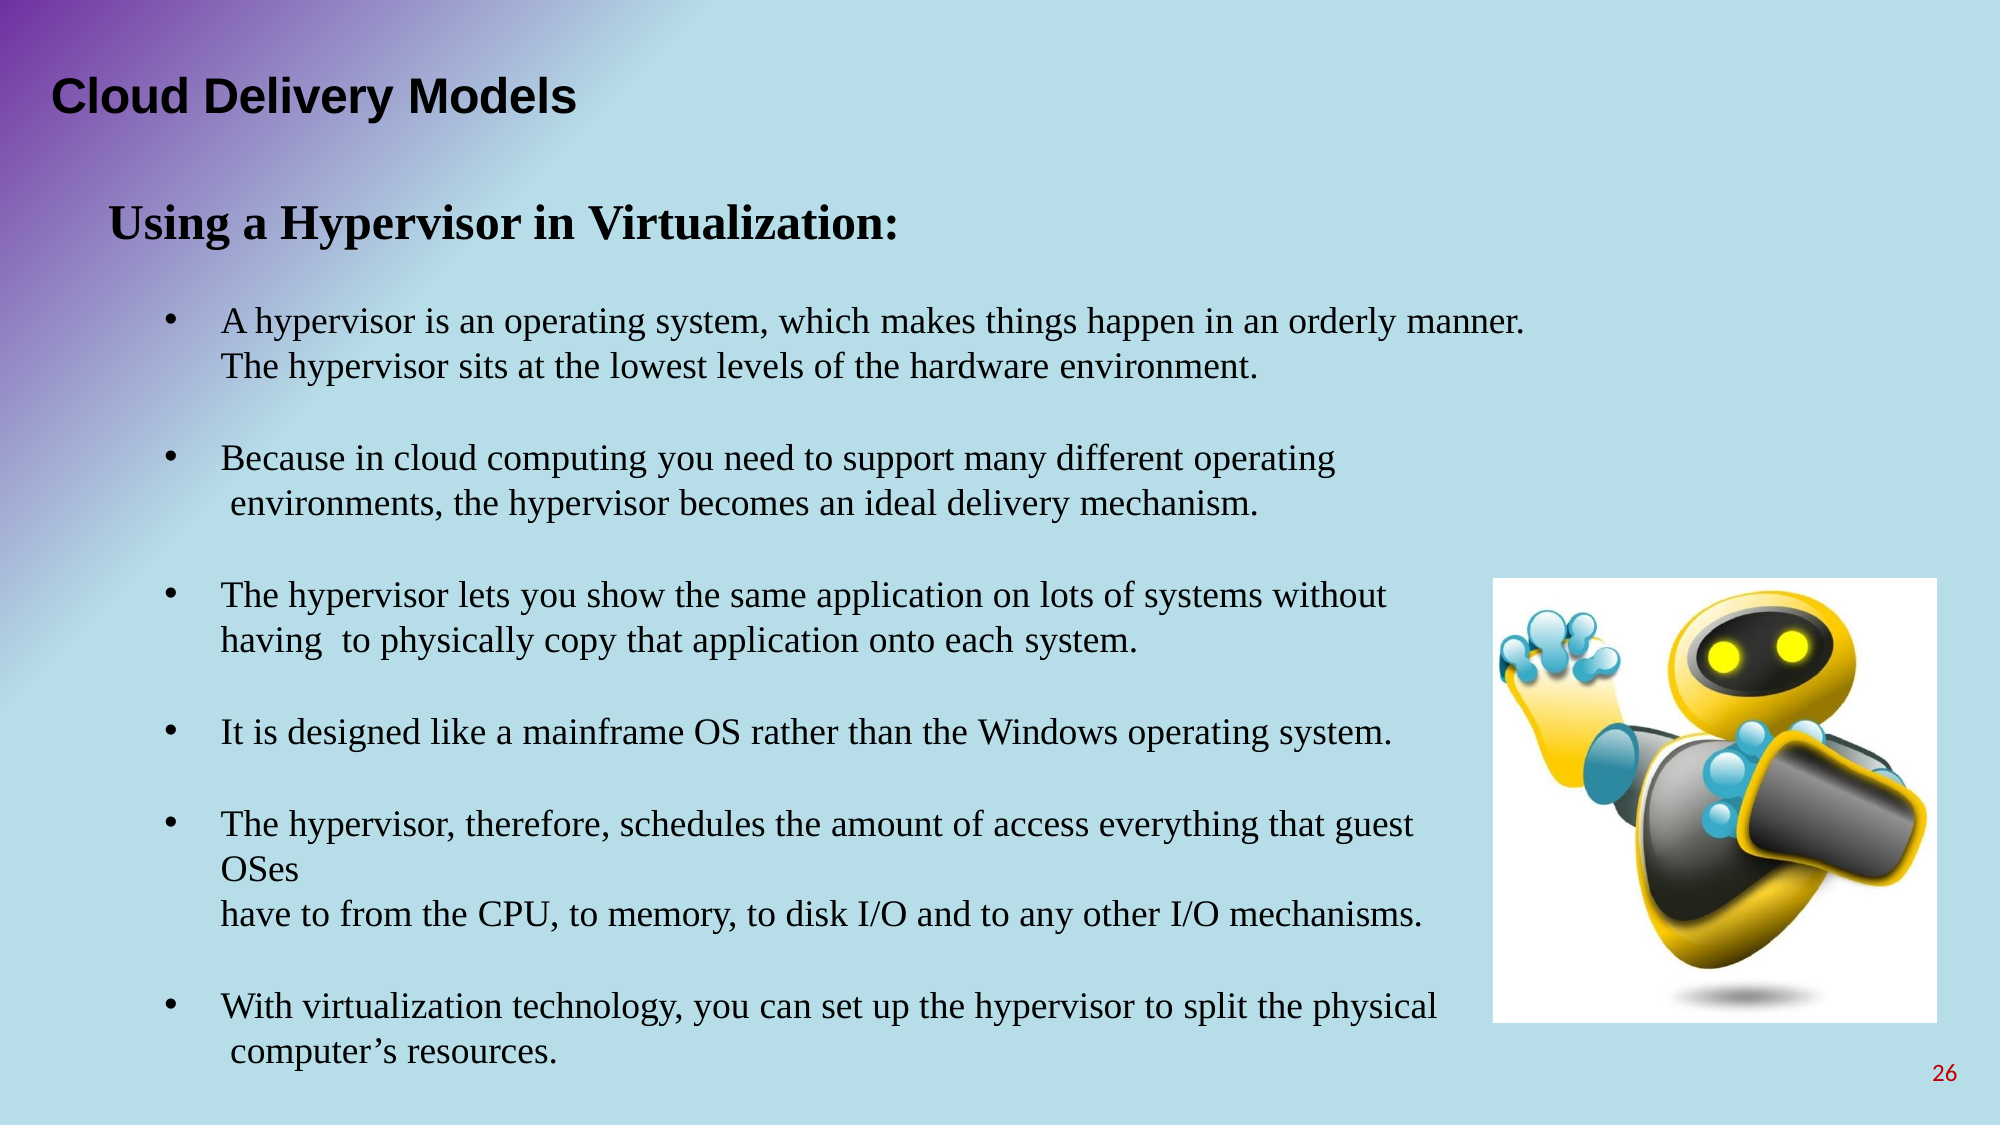

# Cloud Delivery Models
Using a Hypervisor in Virtualization:
A hypervisor is an operating system, which makes things happen in an orderly manner.
The hypervisor sits at the lowest levels of the hardware environment.

Because in cloud computing you need to support many different operating  environments, the hypervisor becomes an ideal delivery mechanism.

The hypervisor lets you show the same application on lots of systems without having  to physically copy that application onto each system.

It is designed like a mainframe OS rather than the Windows operating system.

The hypervisor, therefore, schedules the amount of access everything that guest OSes
have to from the CPU, to memory, to disk I/O and to any other I/O mechanisms.

With virtualization technology, you can set up the hypervisor to split the physical  computer’s resources.

26